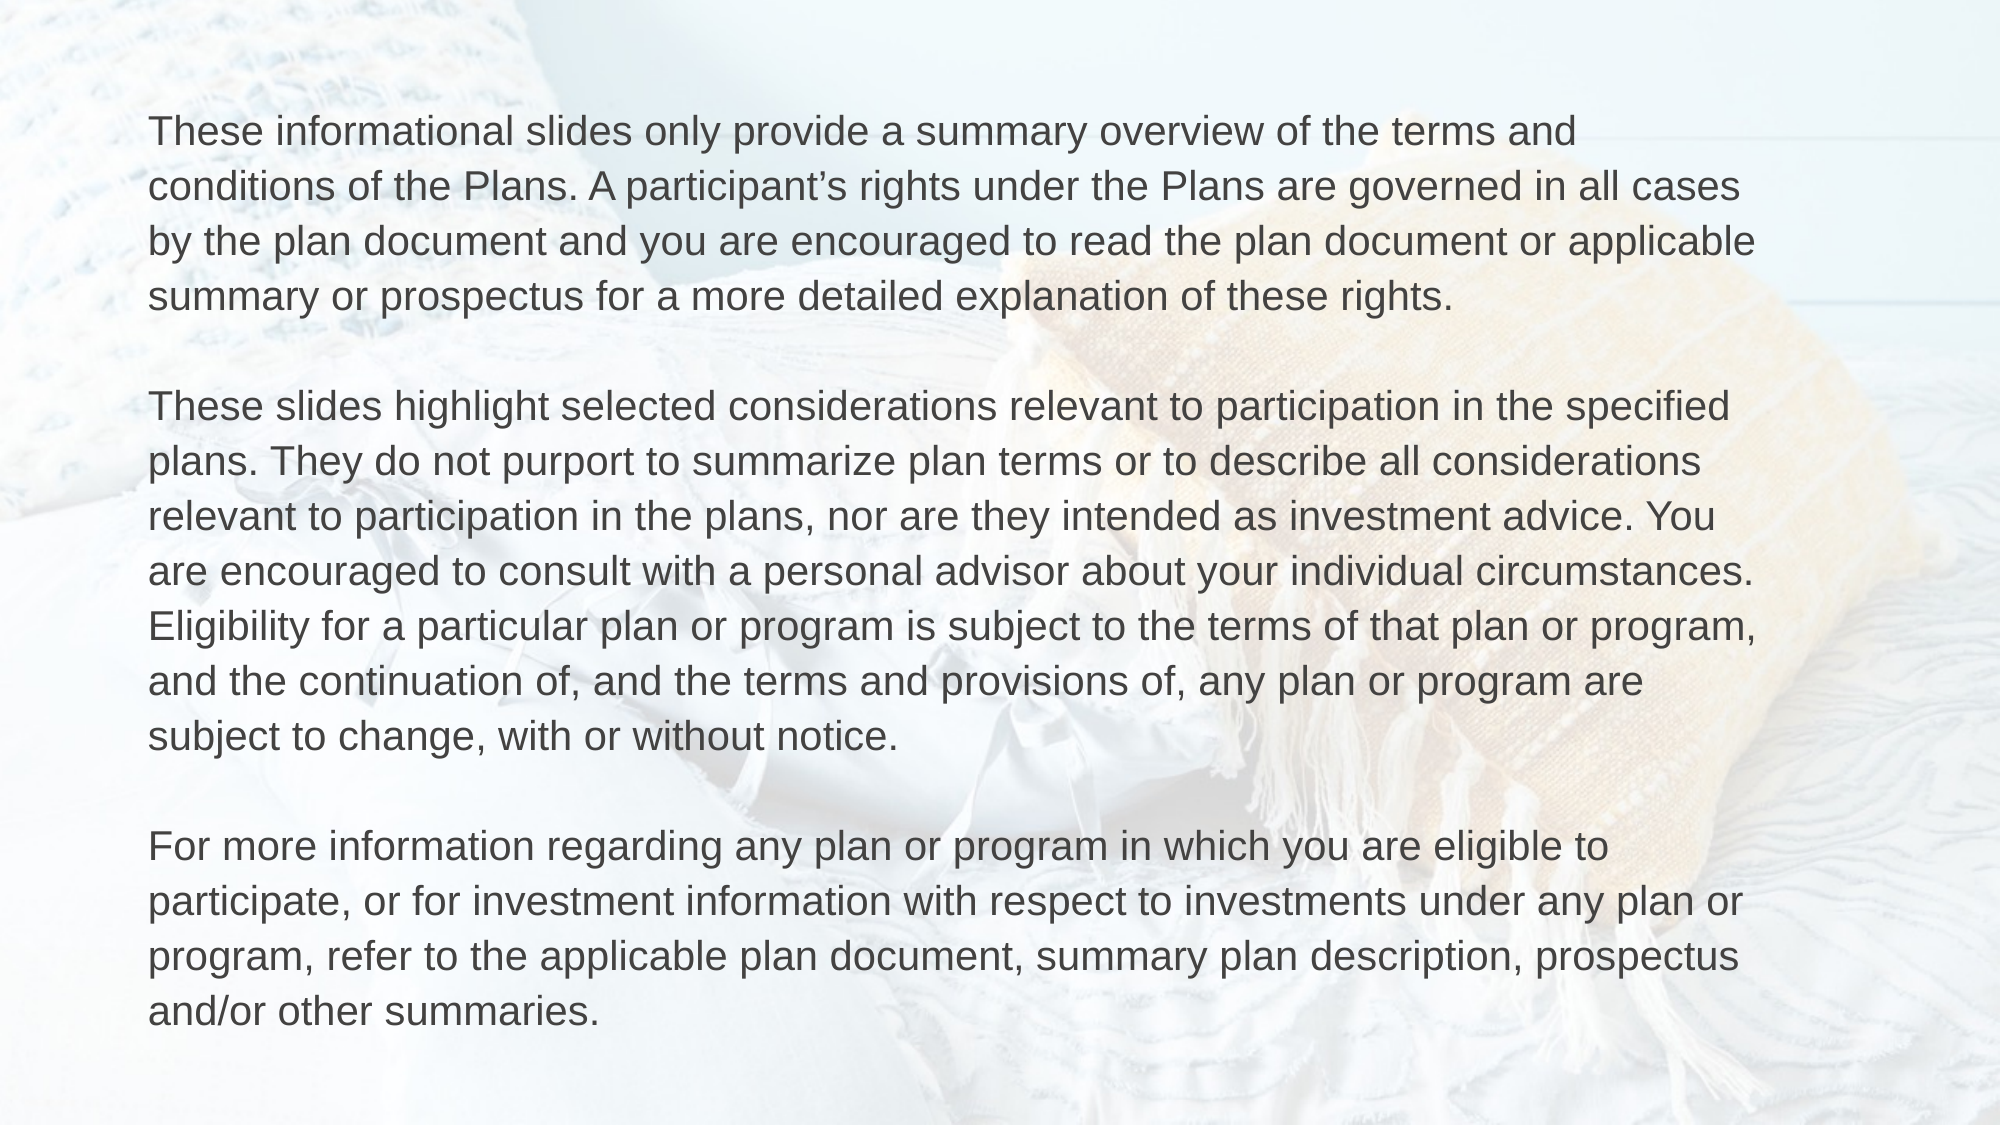

These informational slides only provide a summary overview of the terms and conditions of the Plans. A participant’s rights under the Plans are governed in all cases by the plan document and you are encouraged to read the plan document or applicable summary or prospectus for a more detailed explanation of these rights.

These slides highlight selected considerations relevant to participation in the specified plans. They do not purport to summarize plan terms or to describe all considerations relevant to participation in the plans, nor are they intended as investment advice. You are encouraged to consult with a personal advisor about your individual circumstances. Eligibility for a particular plan or program is subject to the terms of that plan or program, and the continuation of, and the terms and provisions of, any plan or program are subject to change, with or without notice.

For more information regarding any plan or program in which you are eligible to participate, or for investment information with respect to investments under any plan or program, refer to the applicable plan document, summary plan description, prospectus and/or other summaries.